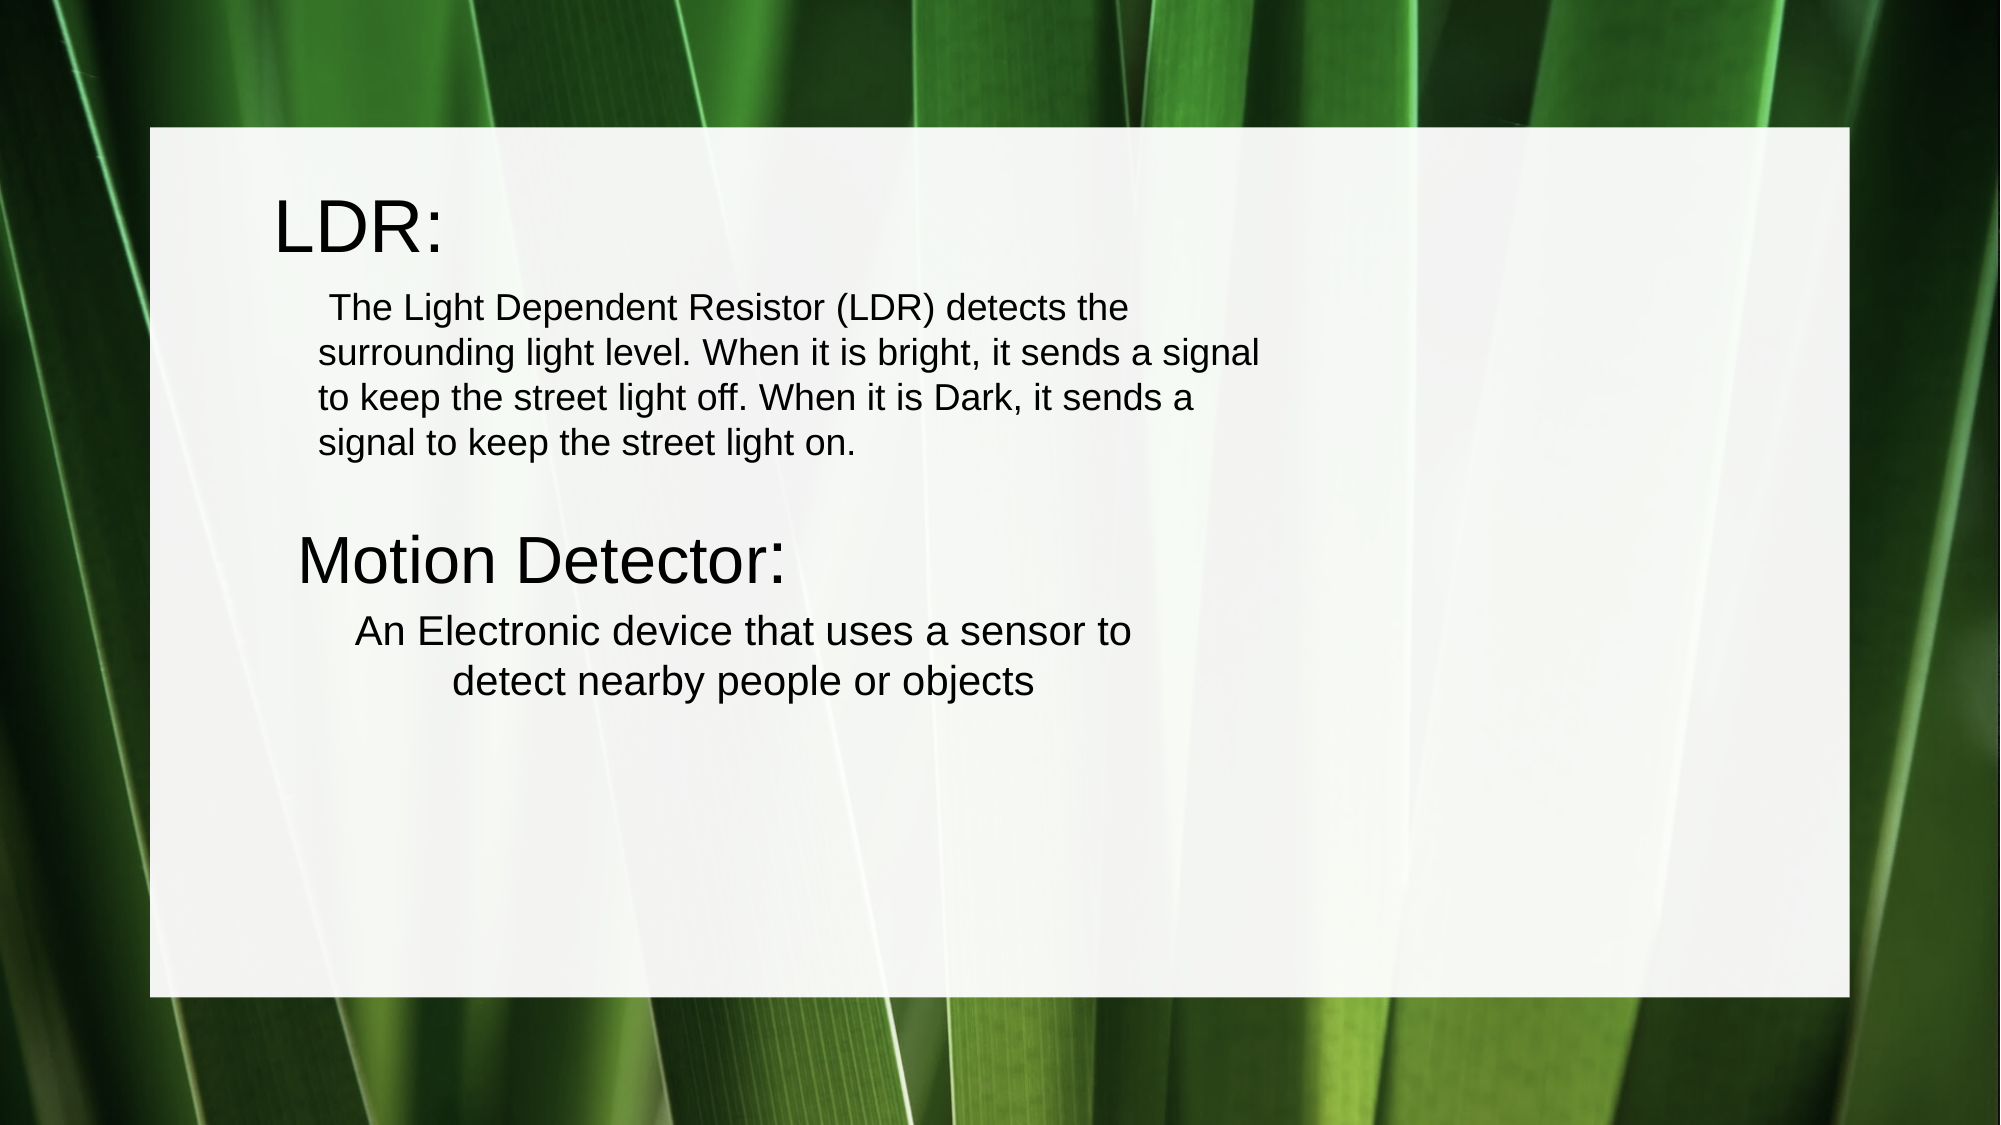

#
LDR:
 The Light Dependent Resistor (LDR) detects the surrounding light level. When it is bright, it sends a signal to keep the street light off. When it is Dark, it sends a signal to keep the street light on.

Motion Detector:
An Electronic device that uses a sensor to detect nearby people or objects